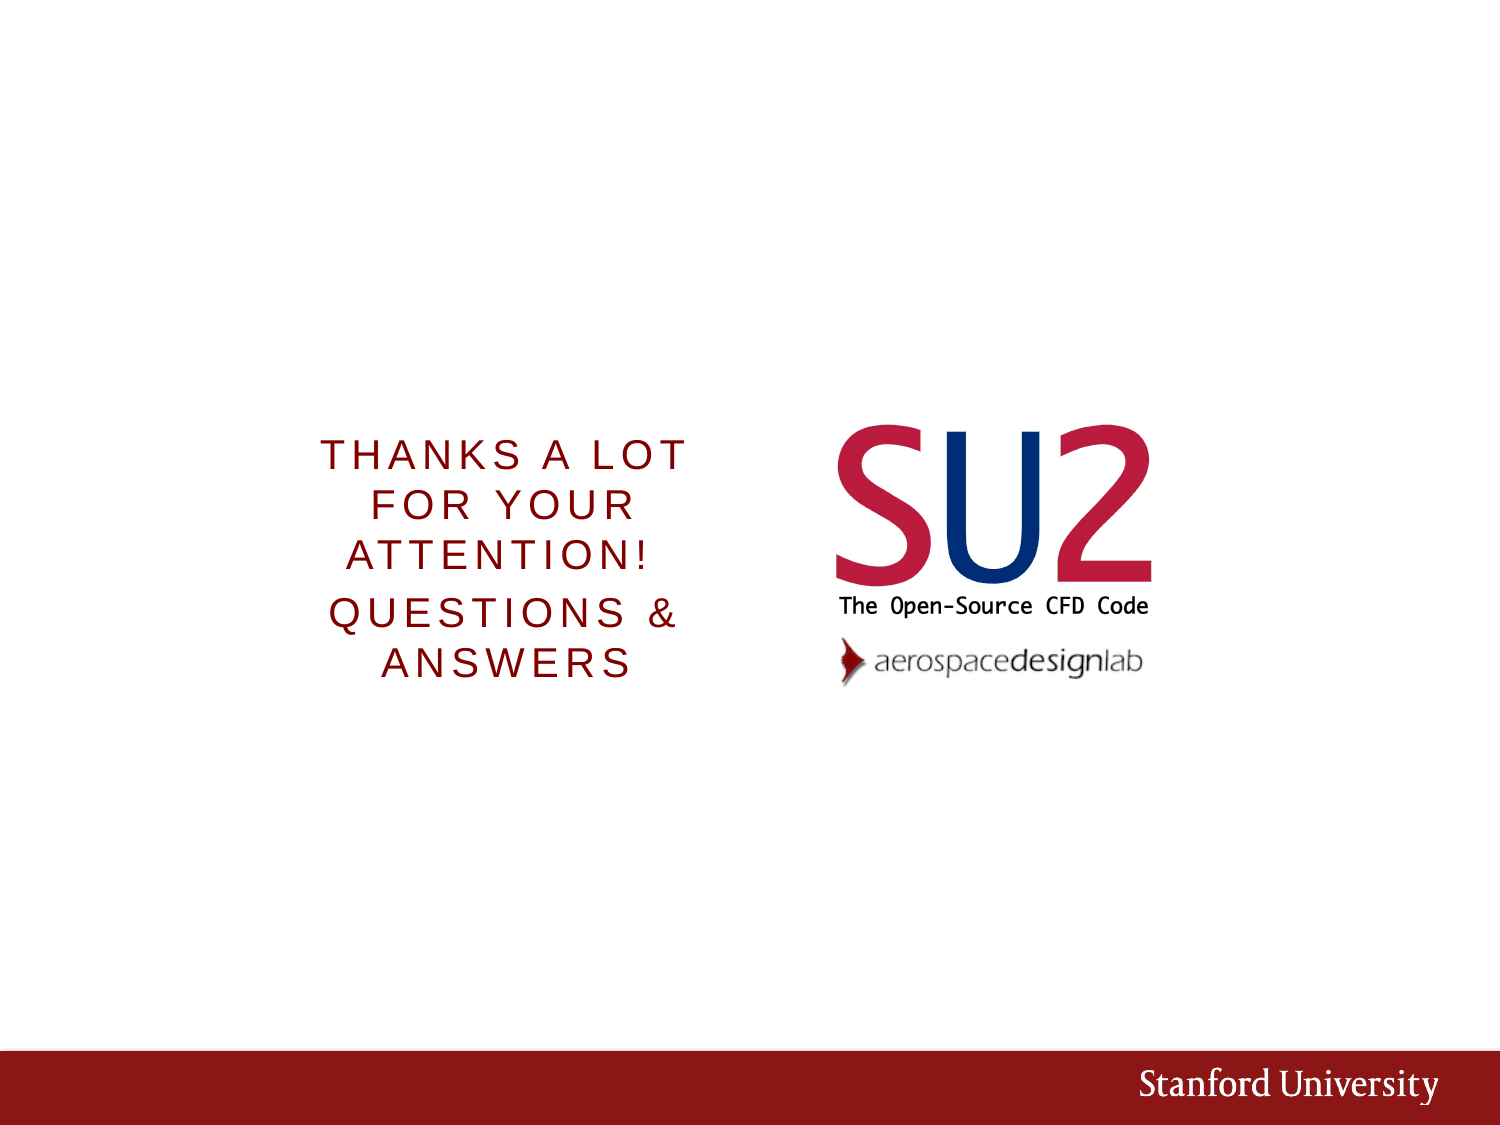

Thanks a lot for your attention!
Questions & Answers